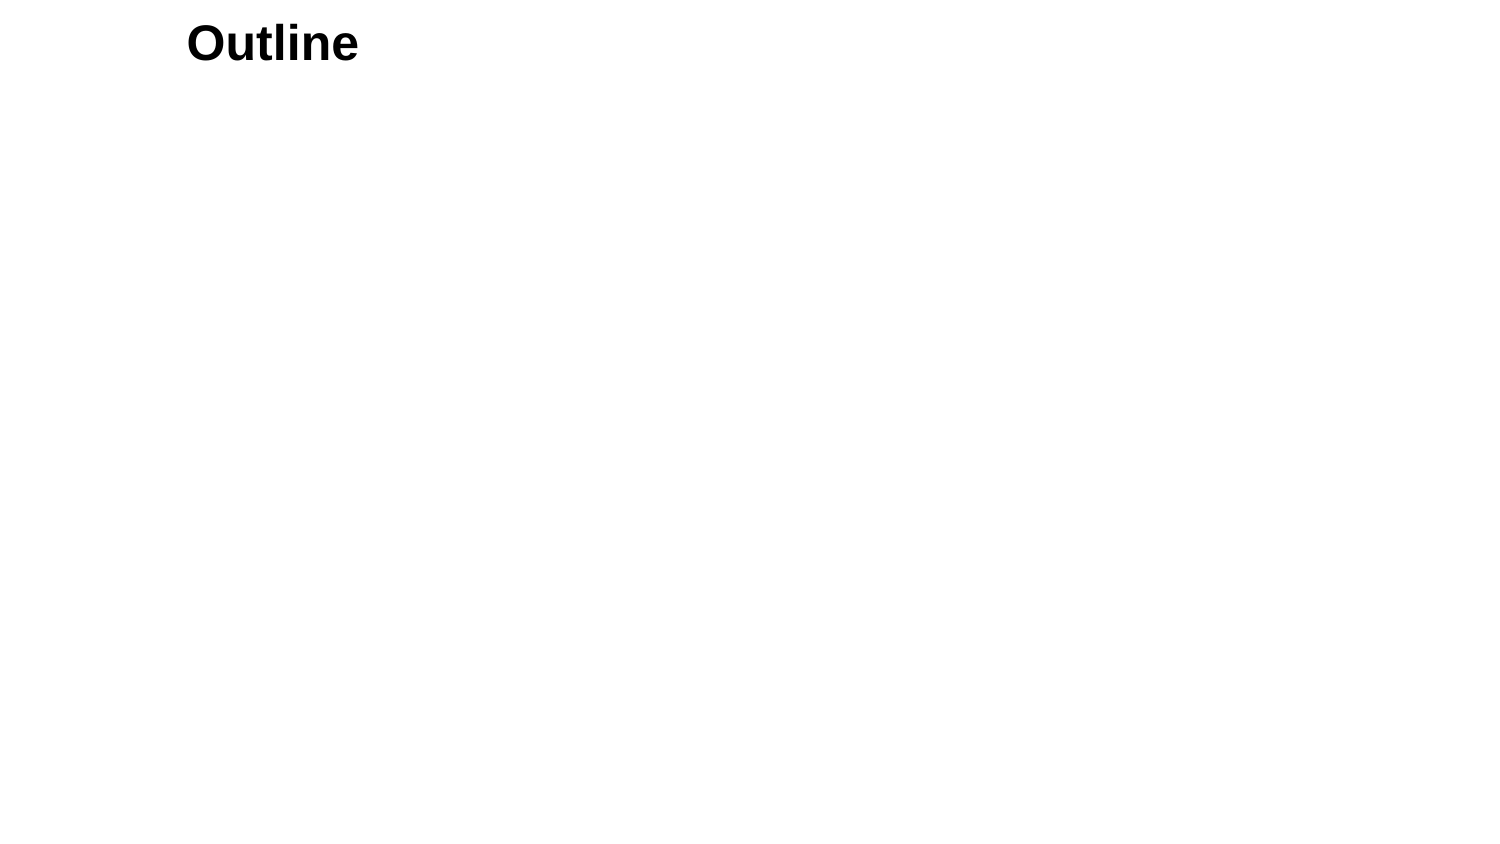

# Outline
Lecture 6 - 2
3/24/2021